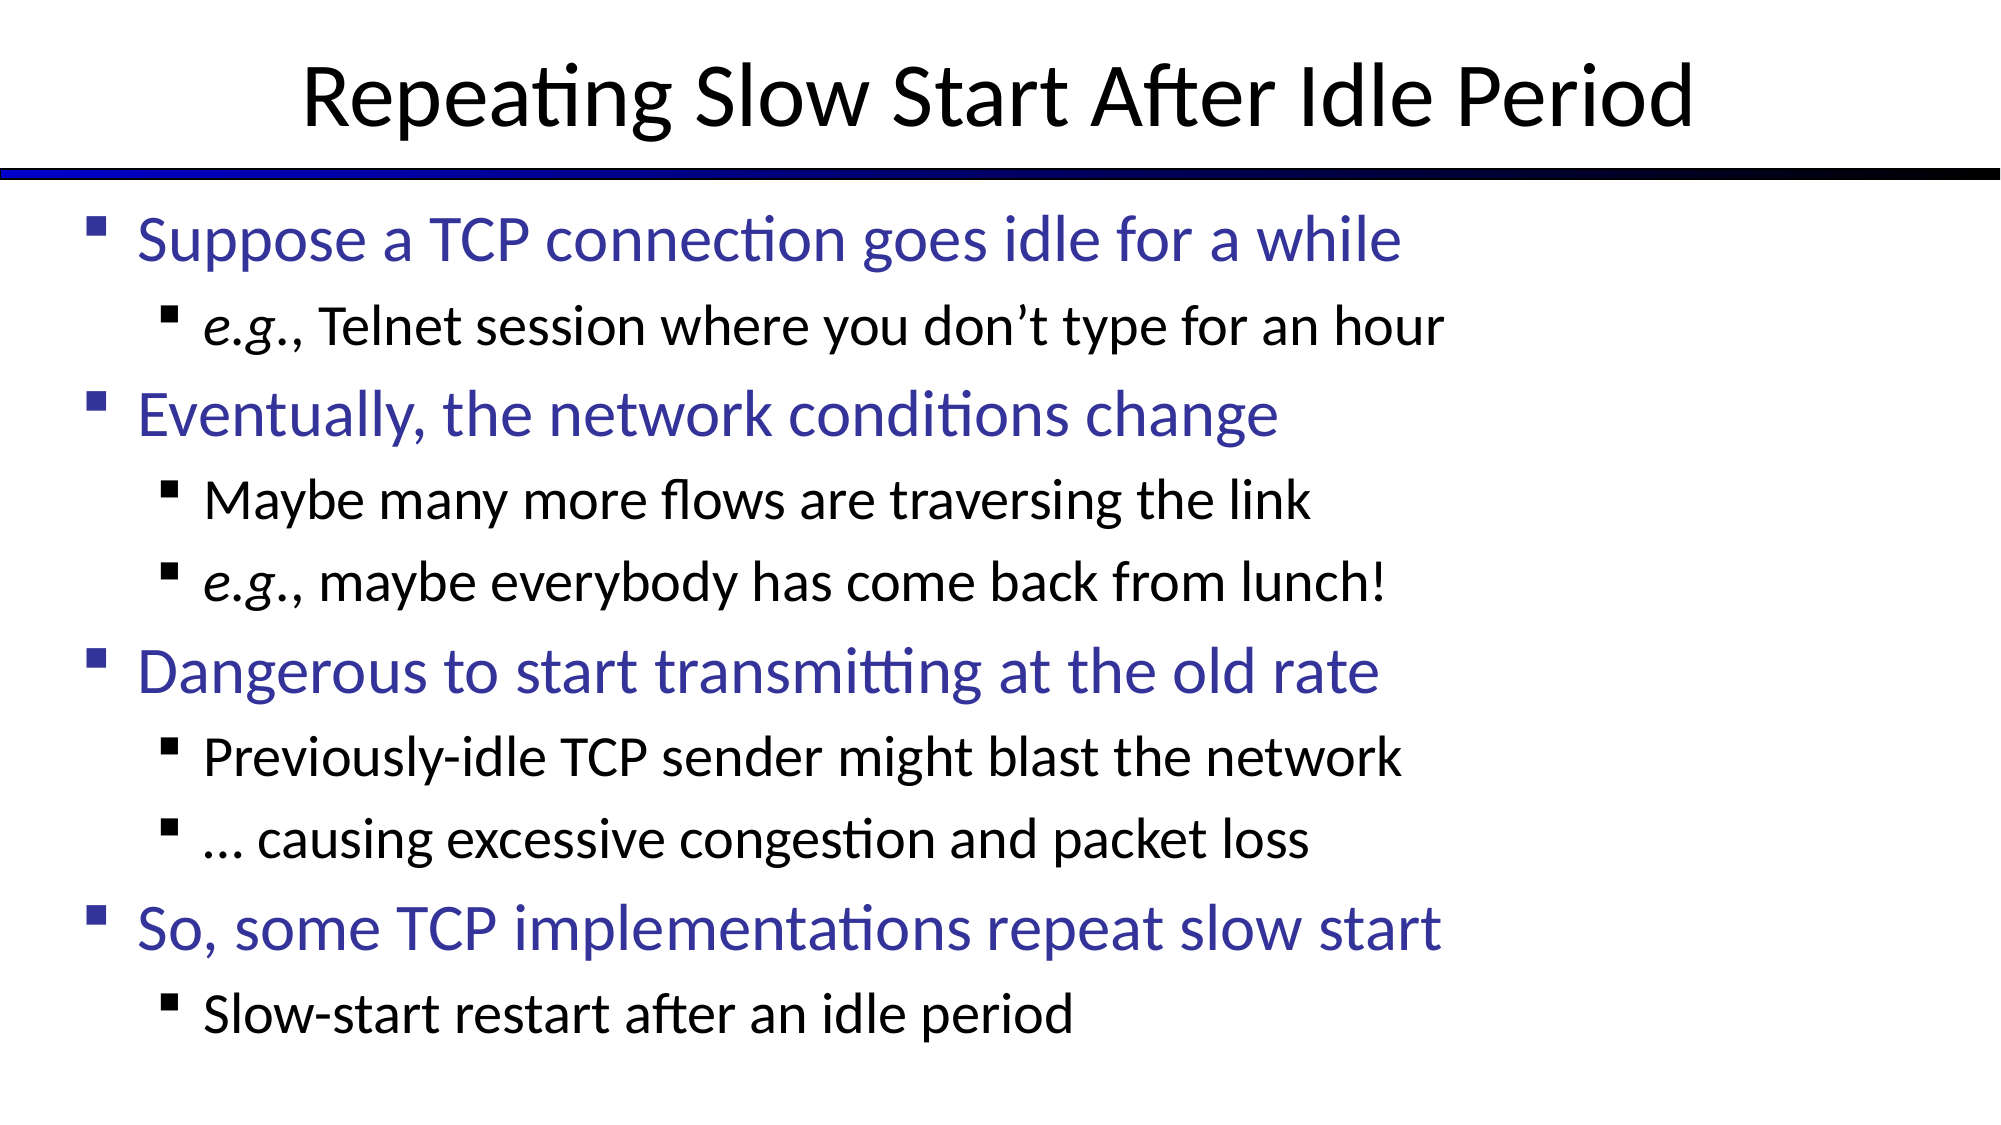

# Repeating Slow Start After Idle Period
Suppose a TCP connection goes idle for a while
e.g., Telnet session where you don’t type for an hour
Eventually, the network conditions change
Maybe many more flows are traversing the link
e.g., maybe everybody has come back from lunch!
Dangerous to start transmitting at the old rate
Previously-idle TCP sender might blast the network
… causing excessive congestion and packet loss
So, some TCP implementations repeat slow start
Slow-start restart after an idle period